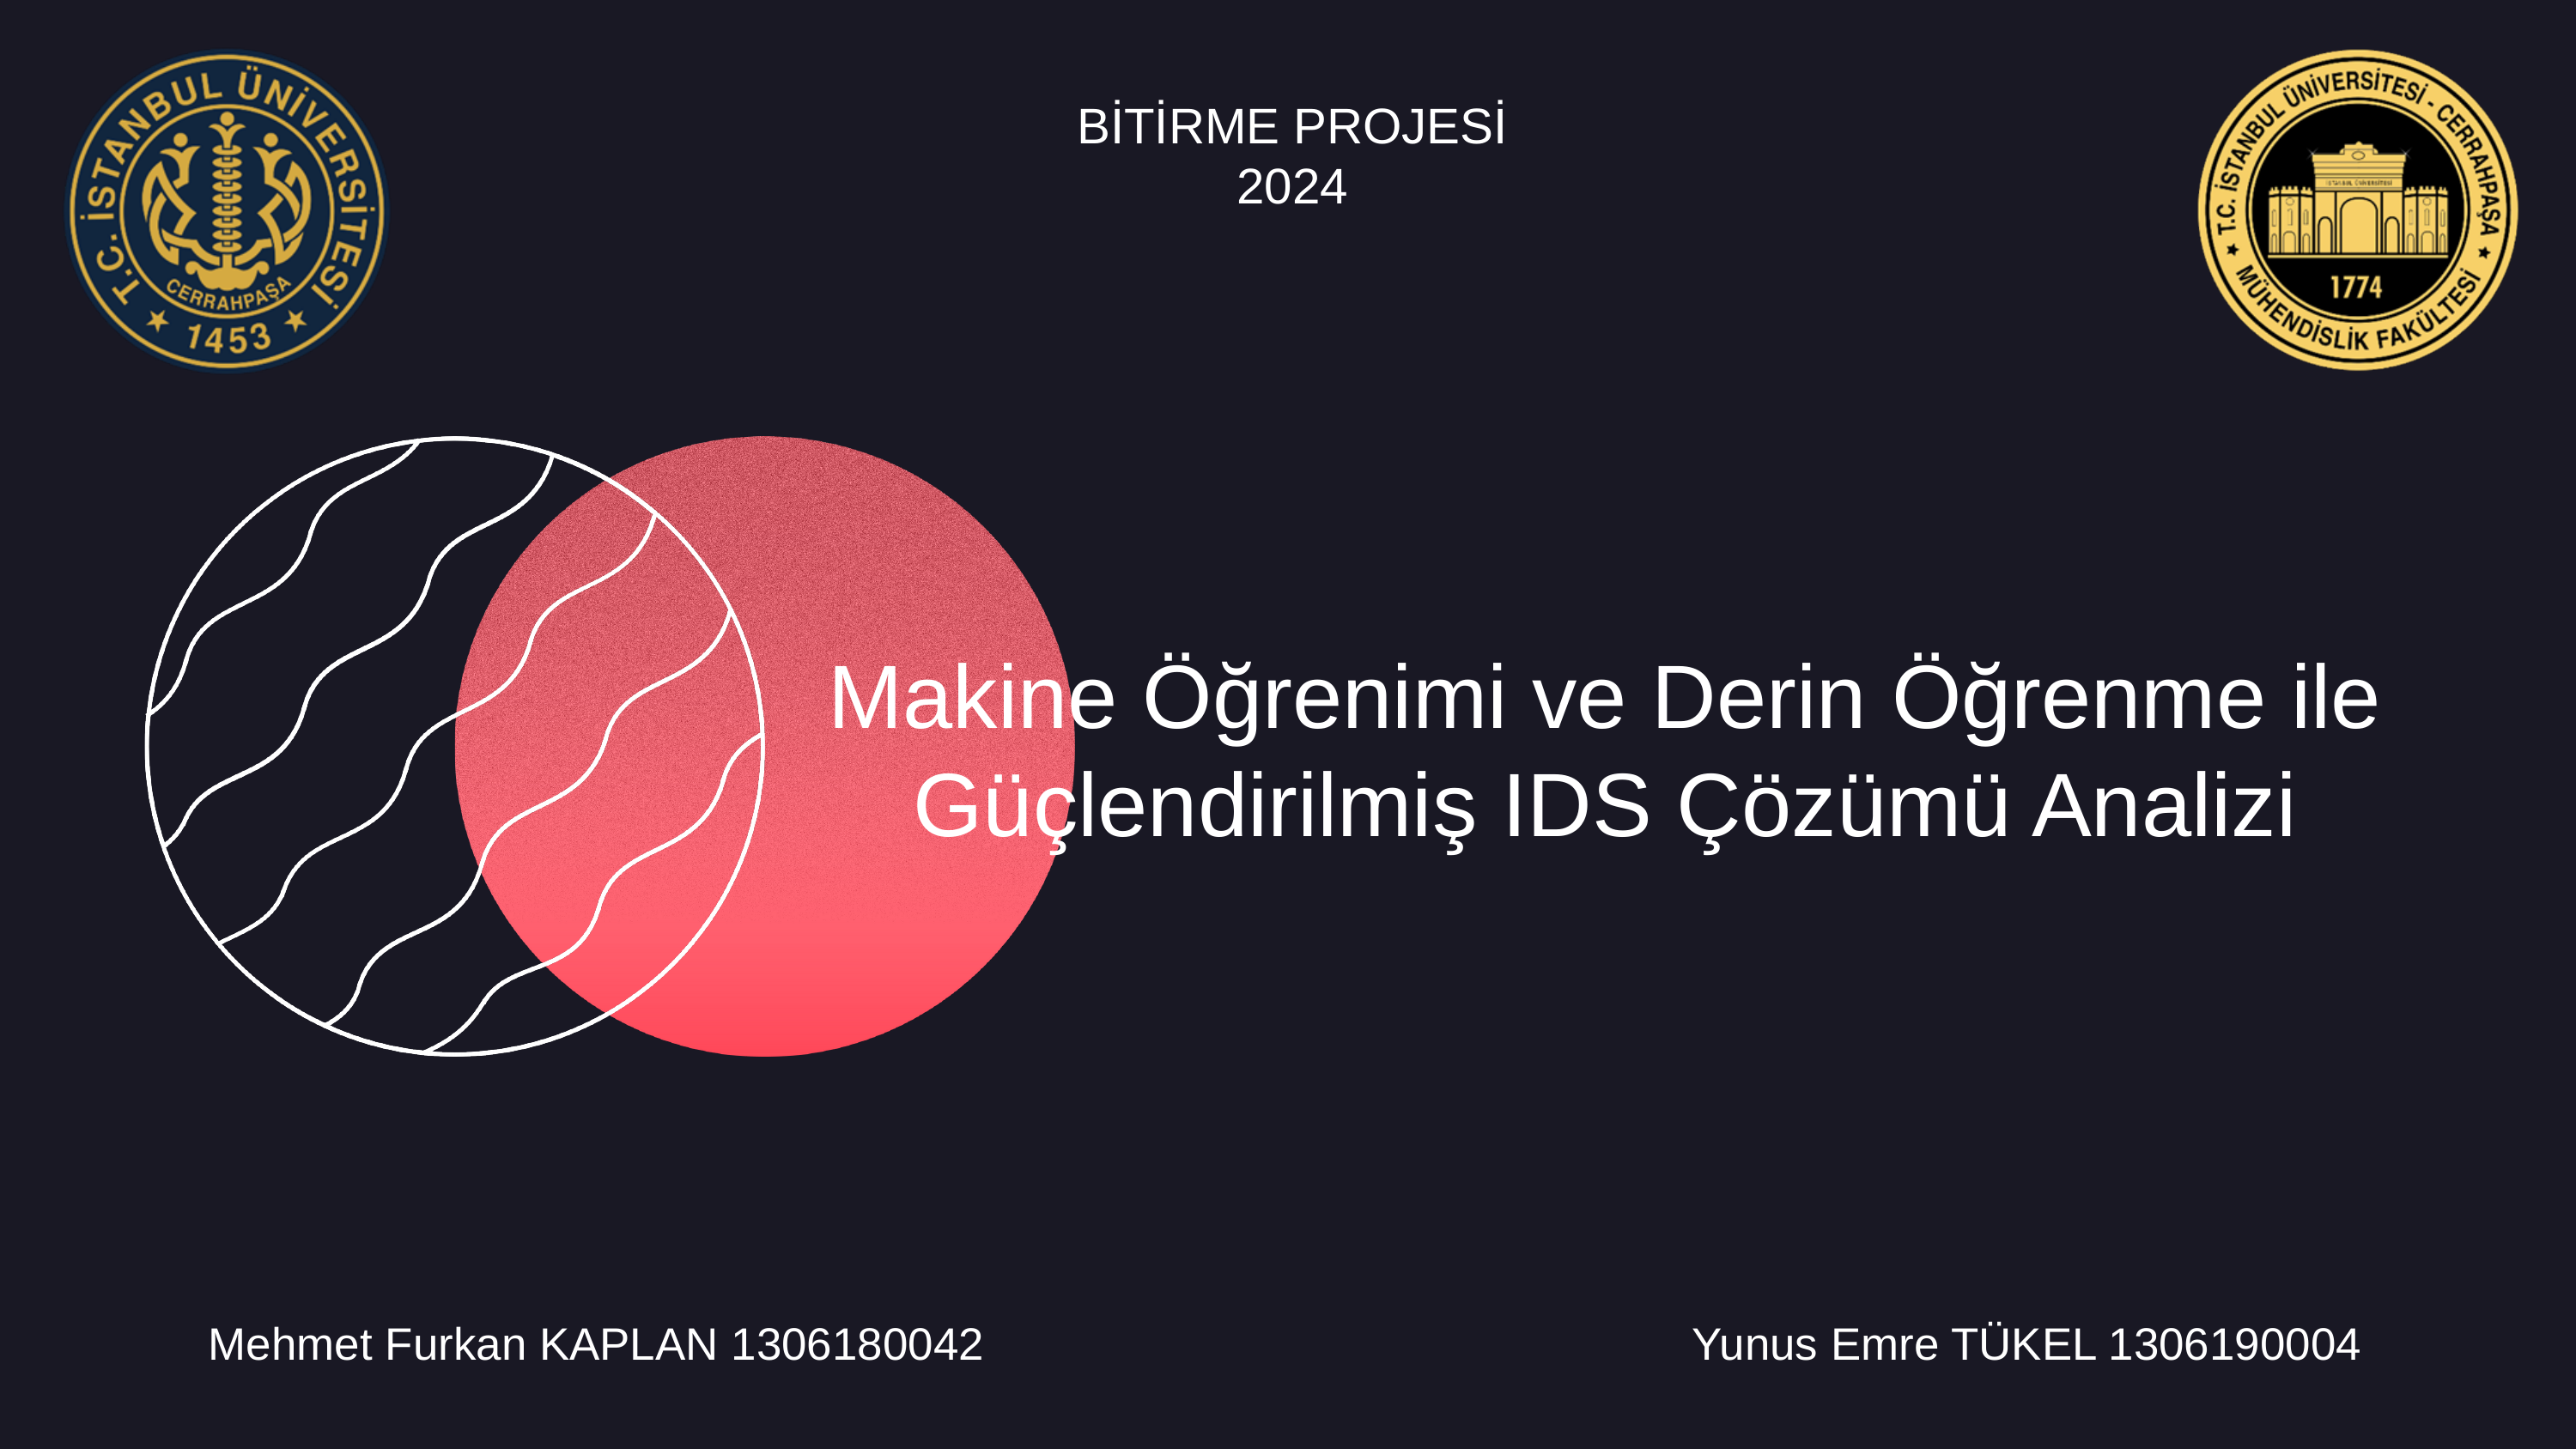

BİTİRME PROJESİ
2024
01

Makine Öğrenimi ve Derin Öğrenme ile Güçlendirilmiş IDS Çözümü Analizi
Mehmet Furkan KAPLAN 1306180042                                                        Yunus Emre TÜKEL 1306190004